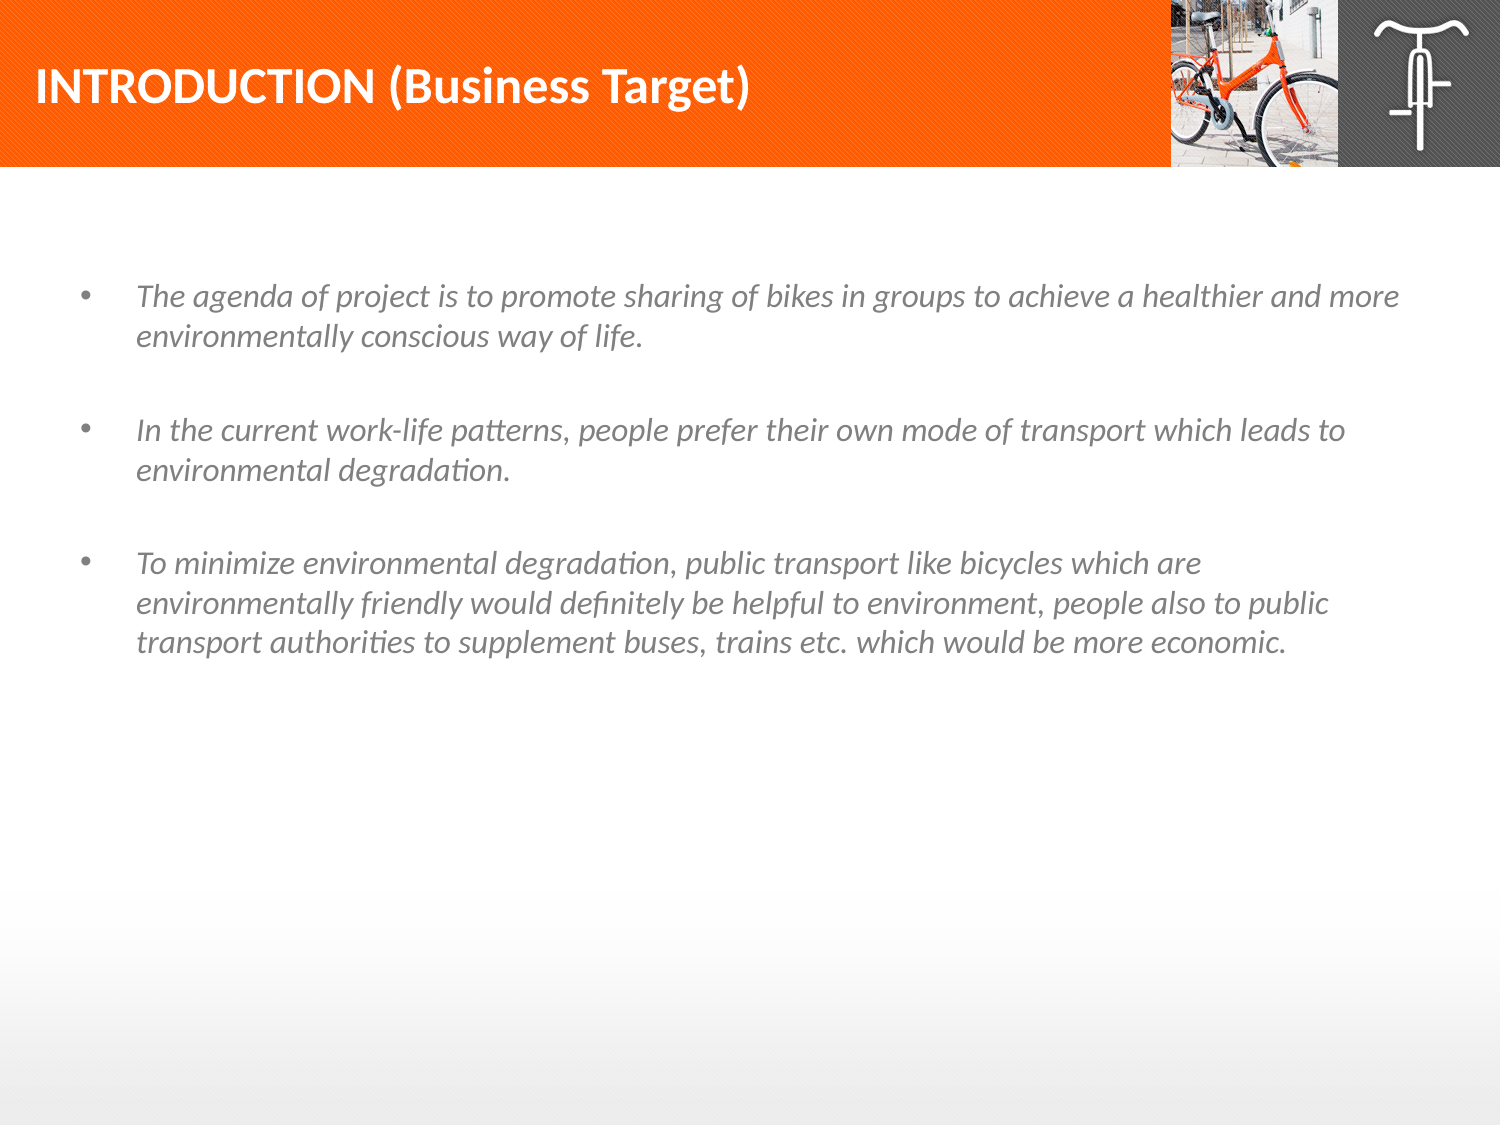

# INTRODUCTION (Business Target)
The agenda of project is to promote sharing of bikes in groups to achieve a healthier and more environmentally conscious way of life.

In the current work-life patterns, people prefer their own mode of transport which leads to environmental degradation.

To minimize environmental degradation, public transport like bicycles which are environmentally friendly would definitely be helpful to environment, people also to public transport authorities to supplement buses, trains etc. which would be more economic.